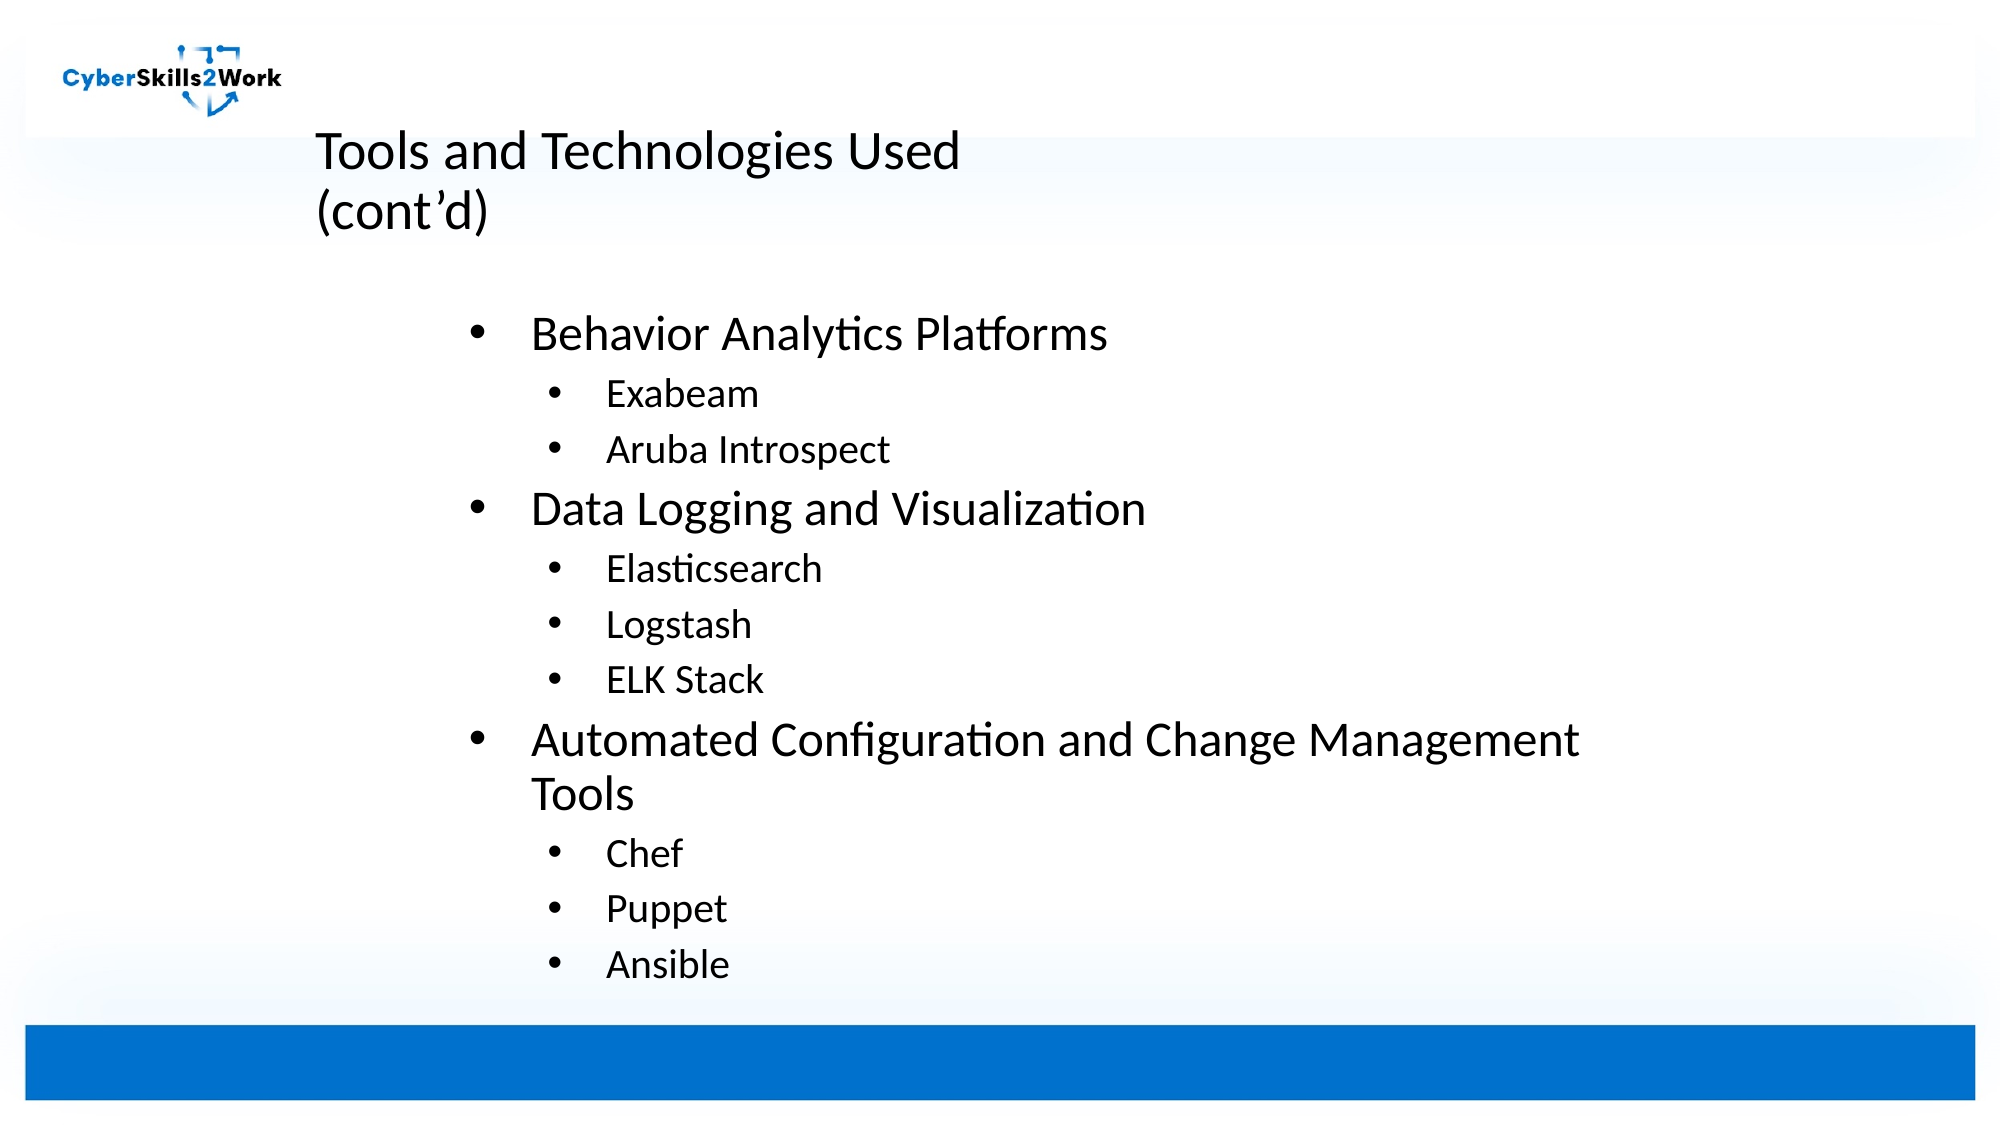

# Tools and Technologies Used (cont’d)
Behavior Analytics Platforms
Exabeam
Aruba Introspect
Data Logging and Visualization
Elasticsearch
Logstash
ELK Stack
Automated Configuration and Change Management Tools
Chef
Puppet
Ansible